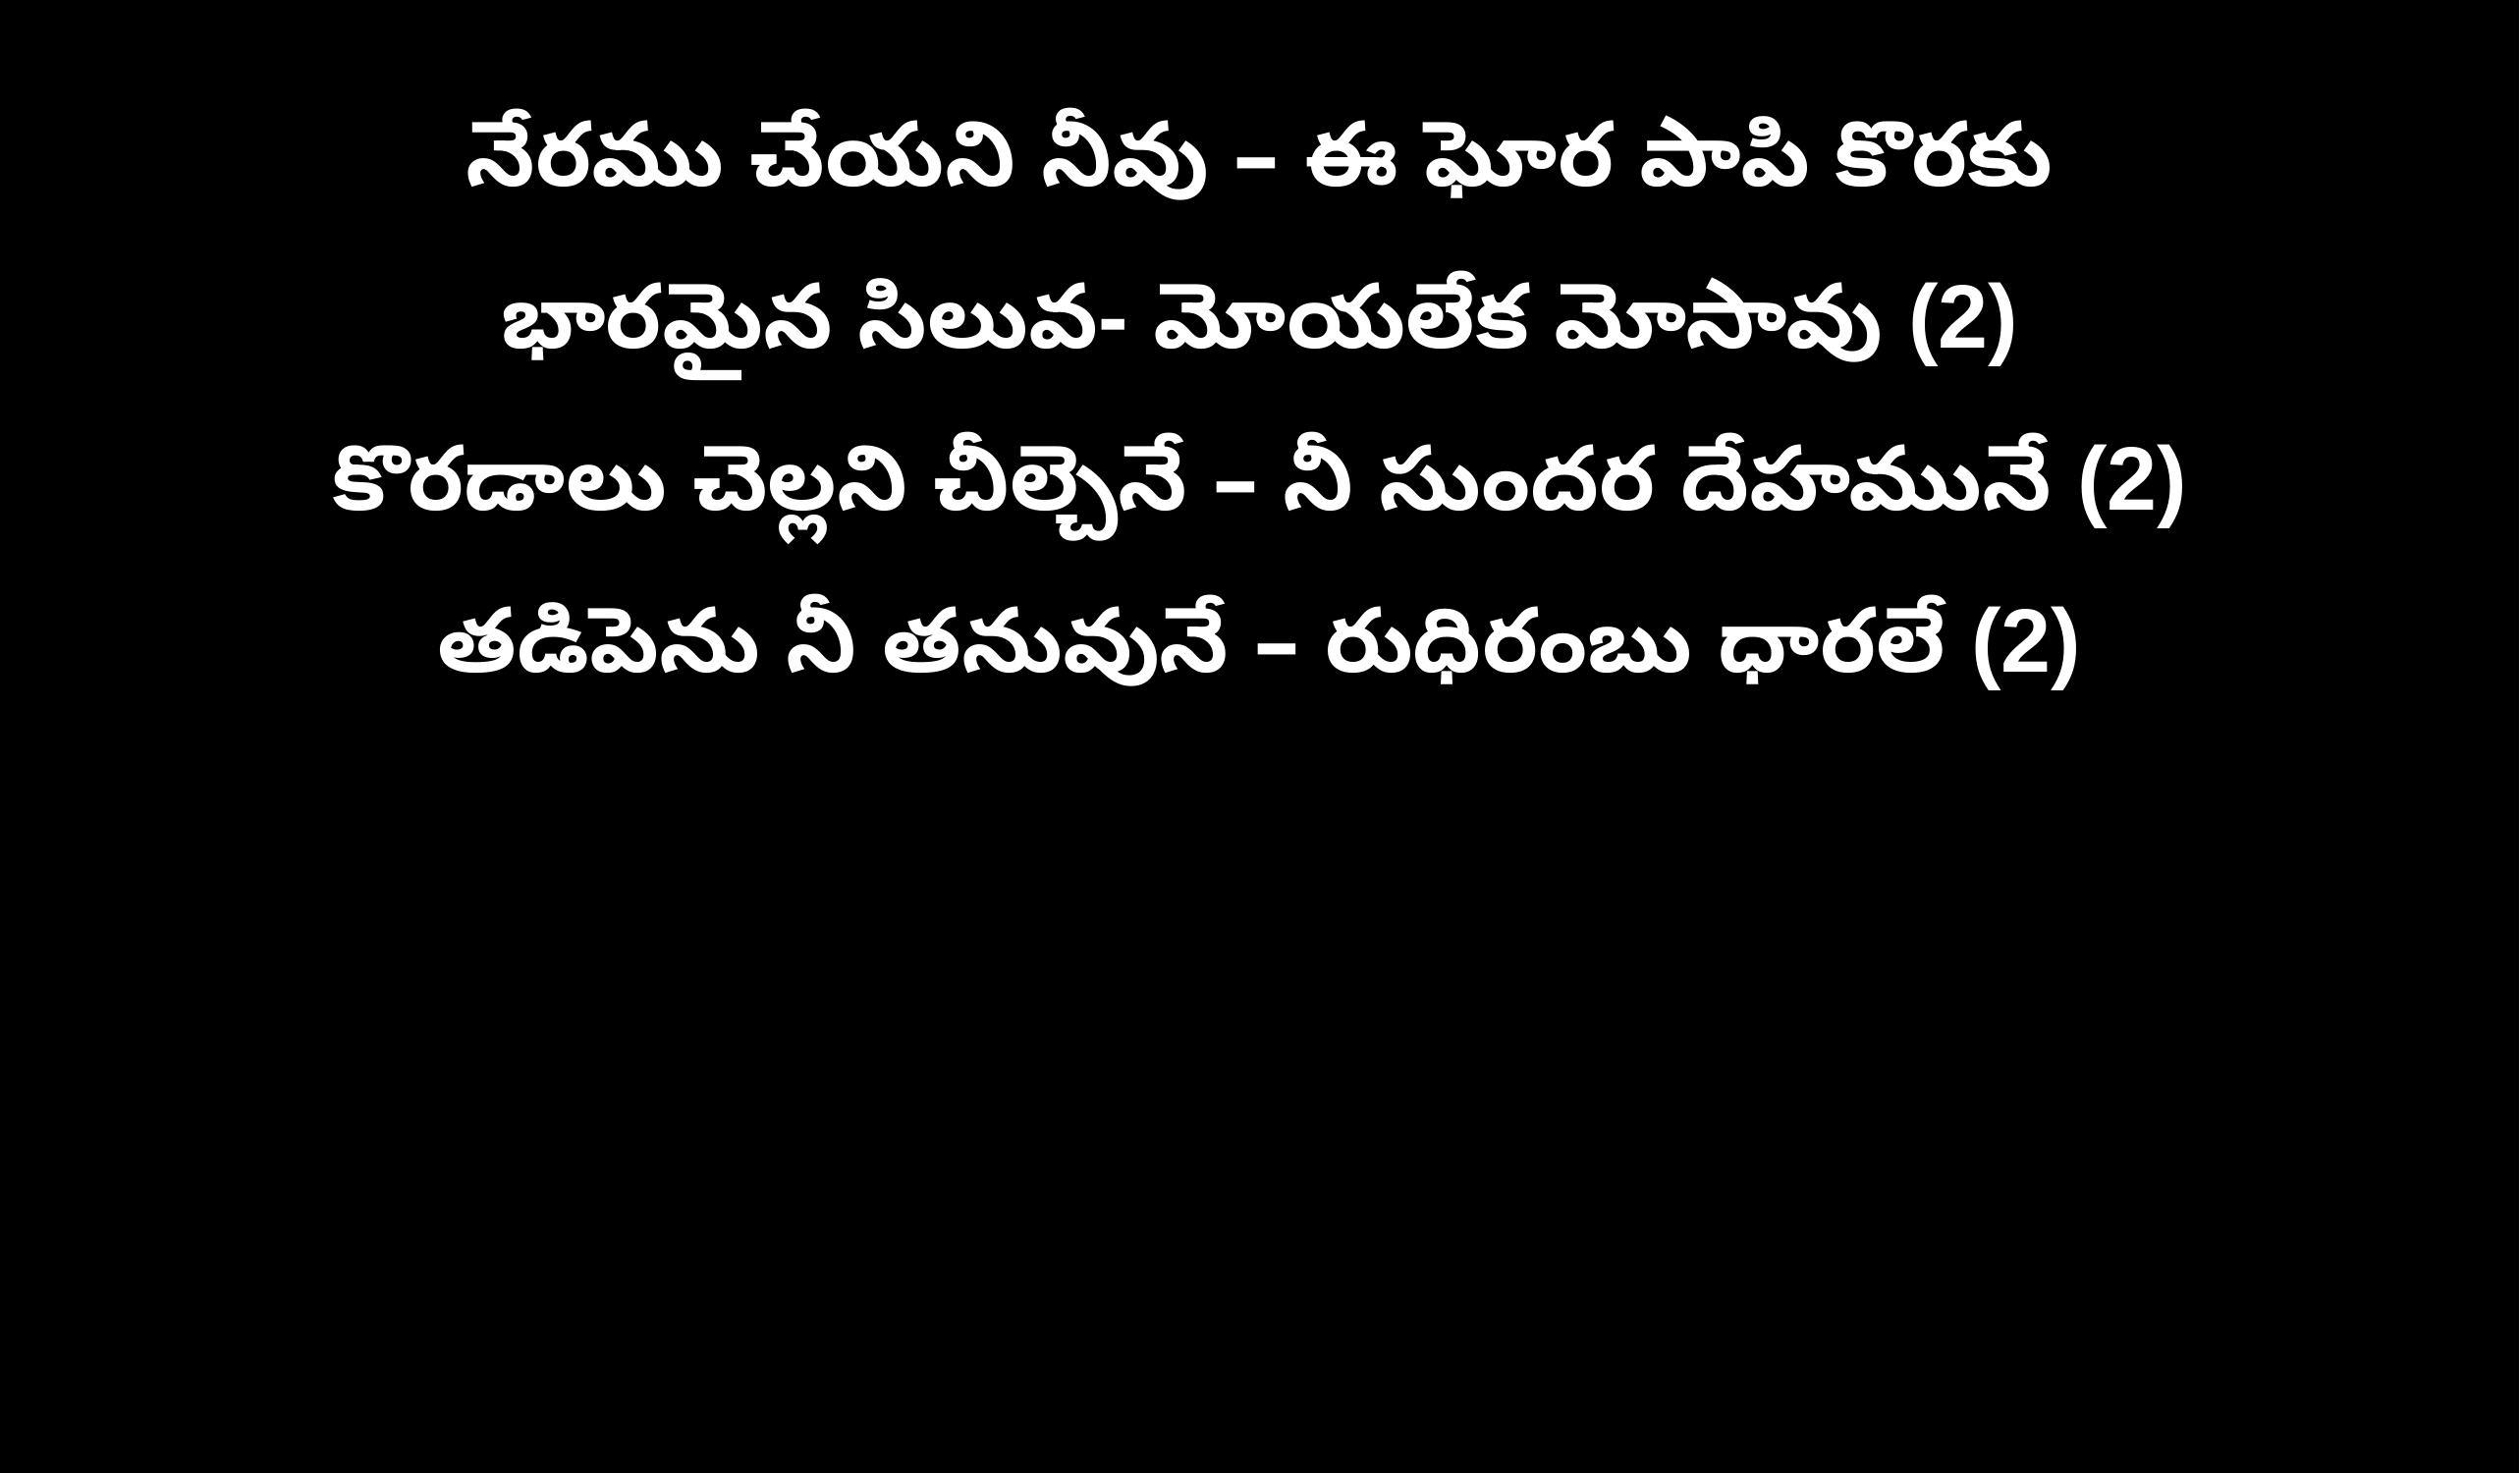

నేరము చేయని నీవు – ఈ ఘోర పాపి కొరకు
భారమైన సిలువ- మోయలేక మోసావు (2)
కొరడాలు చెల్లని చీల్చెనే – నీ సుందర దేహమునే (2)
తడిపెను నీ తనువునే – రుధిరంబు ధారలే (2)